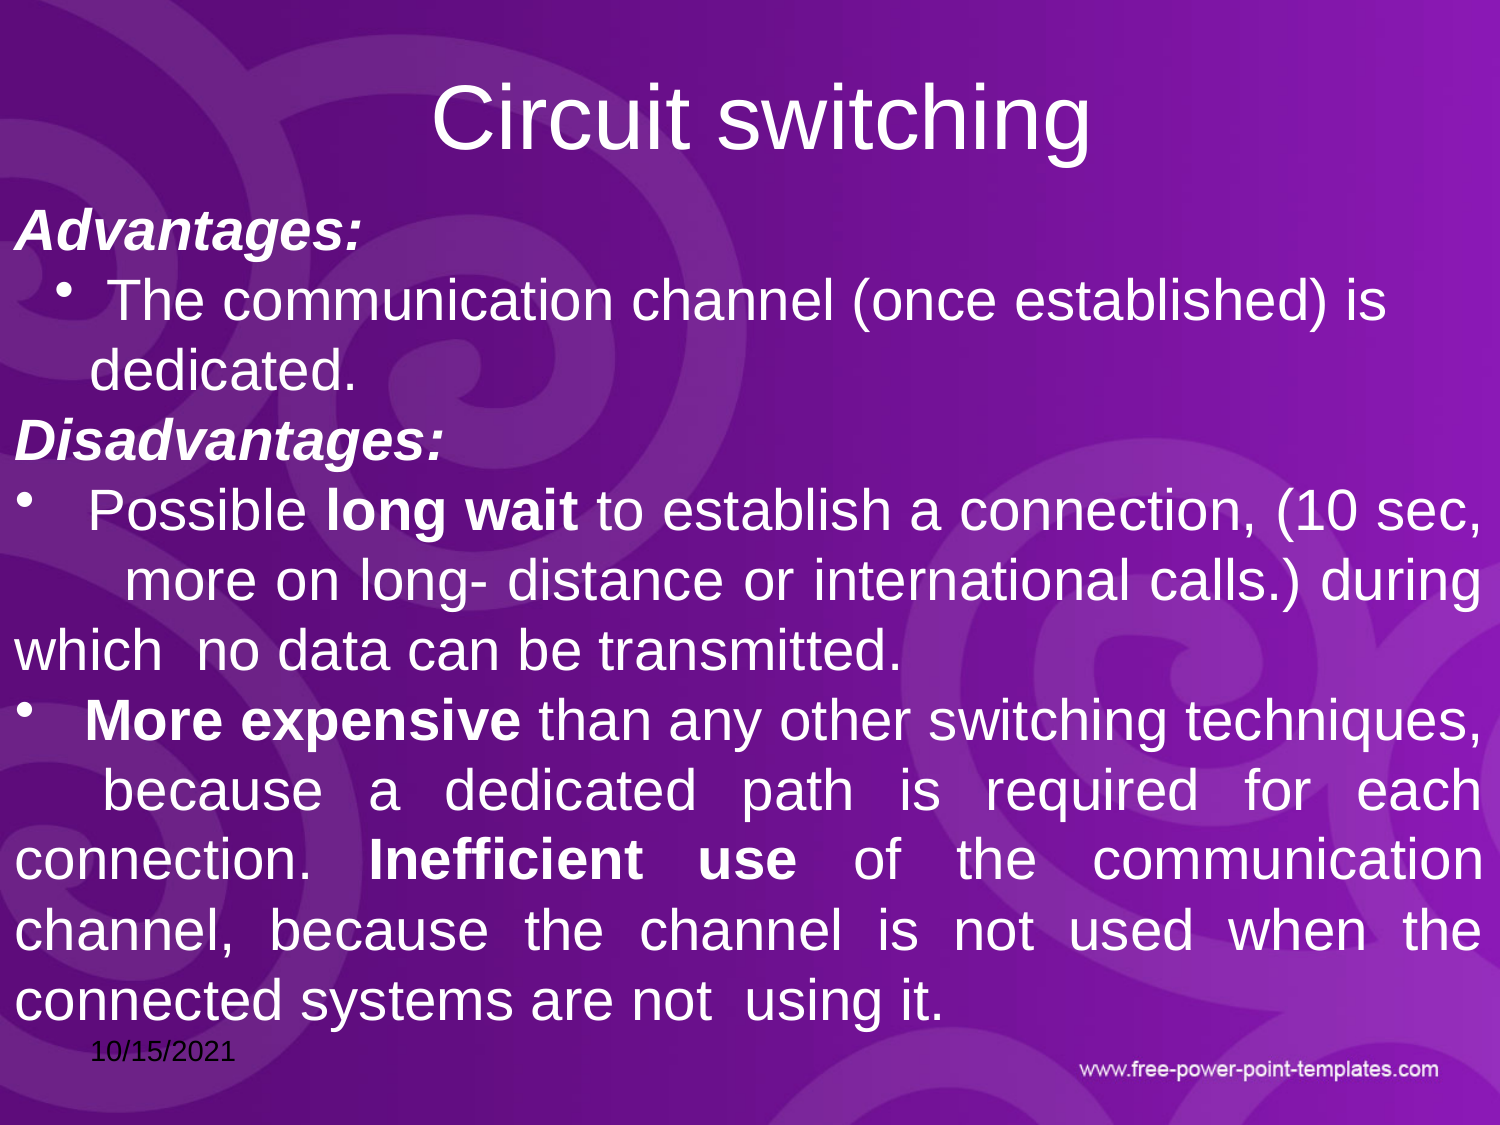

# Circuit switching
Advantages:
 The communication channel (once established) is dedicated.
Disadvantages:
   Possible long wait to establish a connection, (10 sec,       more on long- distance or international calls.) during which  no data can be transmitted.
   More expensive than any other switching techniques,   because a dedicated path is required for each connection. Inefficient use of the communication channel, because the channel is not used when the connected systems are not  using it.
10/15/2021